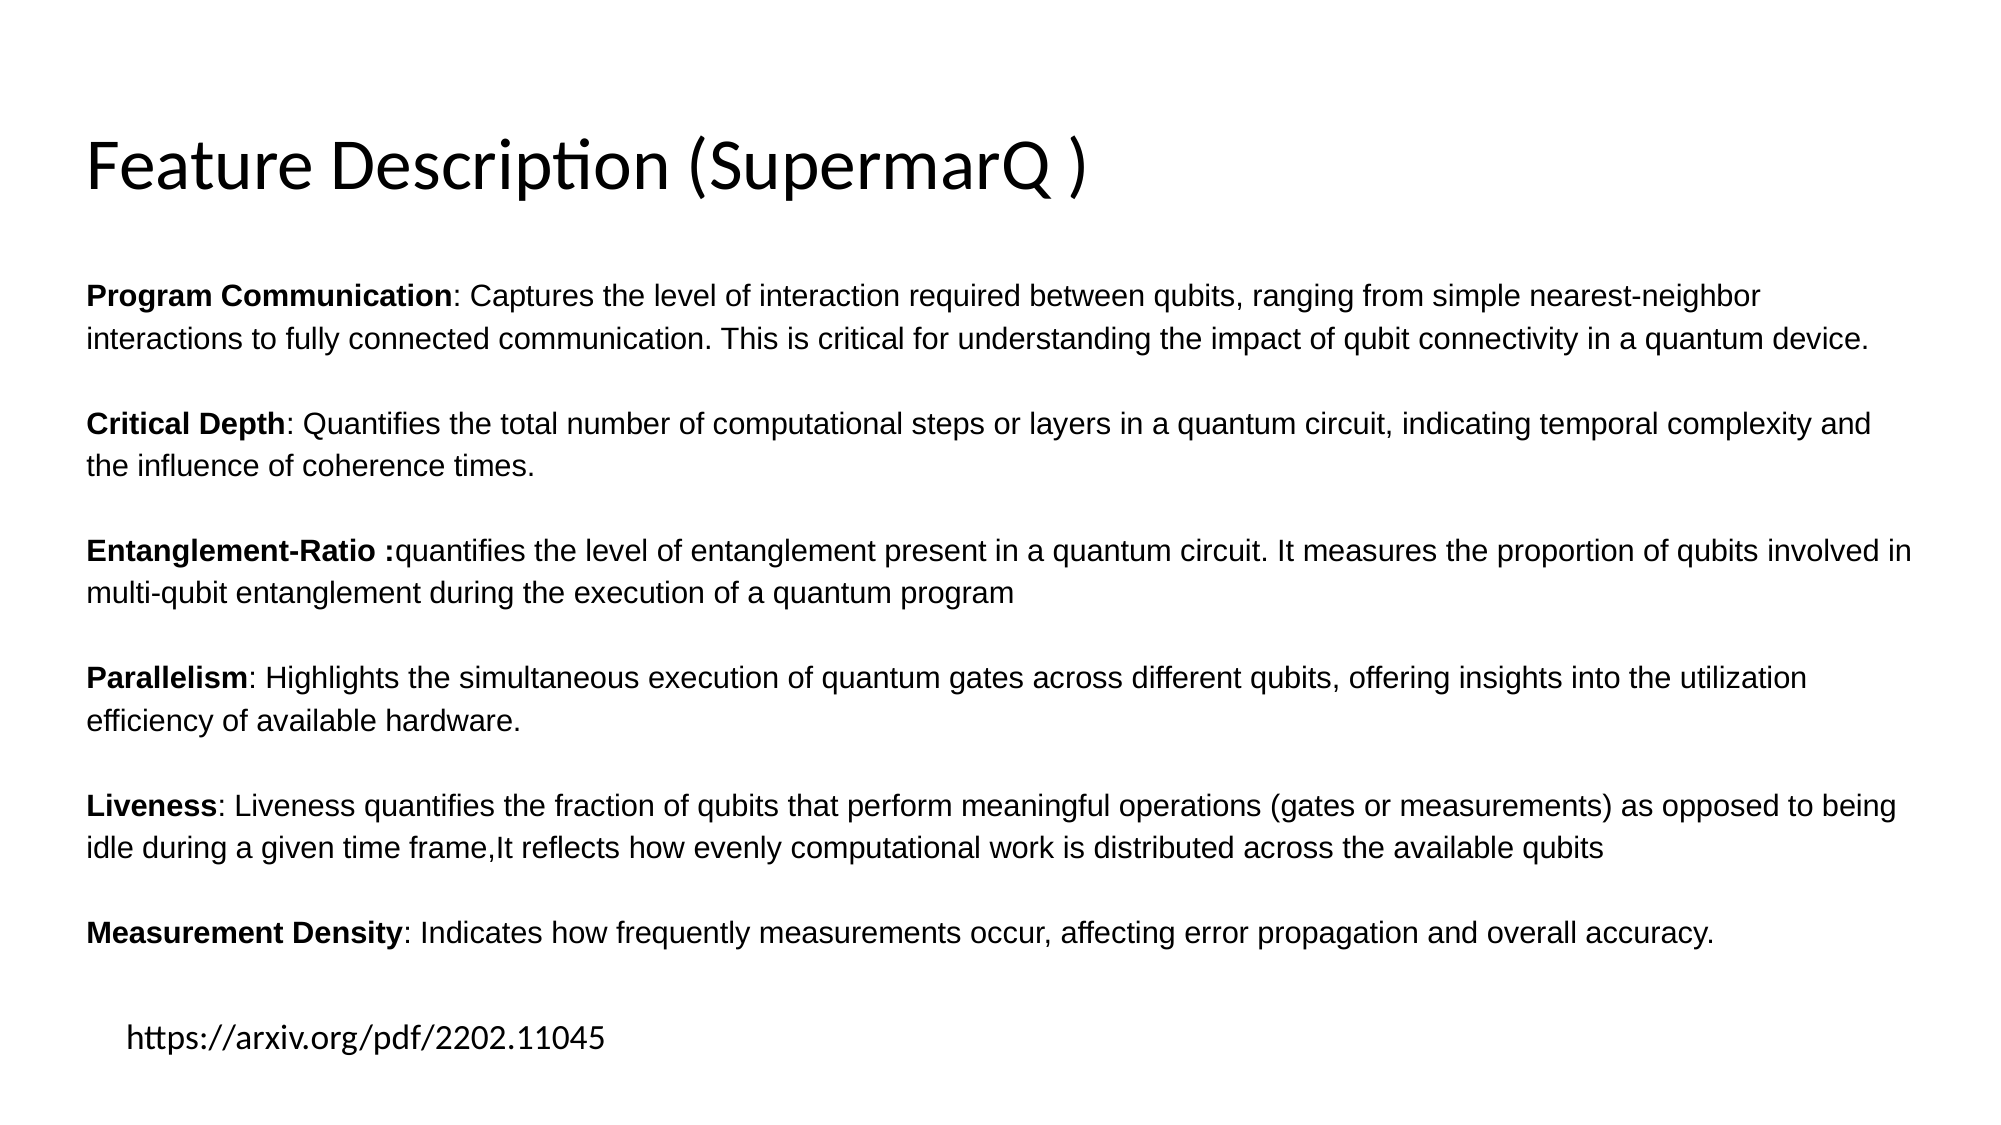

# Feature Description (SupermarQ )
Program Communication: Captures the level of interaction required between qubits, ranging from simple nearest-neighbor interactions to fully connected communication. This is critical for understanding the impact of qubit connectivity in a quantum device.

Critical Depth: Quantifies the total number of computational steps or layers in a quantum circuit, indicating temporal complexity and the influence of coherence times.

Entanglement-Ratio :quantifies the level of entanglement present in a quantum circuit. It measures the proportion of qubits involved in multi-qubit entanglement during the execution of a quantum program

Parallelism: Highlights the simultaneous execution of quantum gates across different qubits, offering insights into the utilization efficiency of available hardware.

Liveness: Liveness quantifies the fraction of qubits that perform meaningful operations (gates or measurements) as opposed to being idle during a given time frame,It reflects how evenly computational work is distributed across the available qubits

Measurement Density: Indicates how frequently measurements occur, affecting error propagation and overall accuracy.
https://arxiv.org/pdf/2202.11045